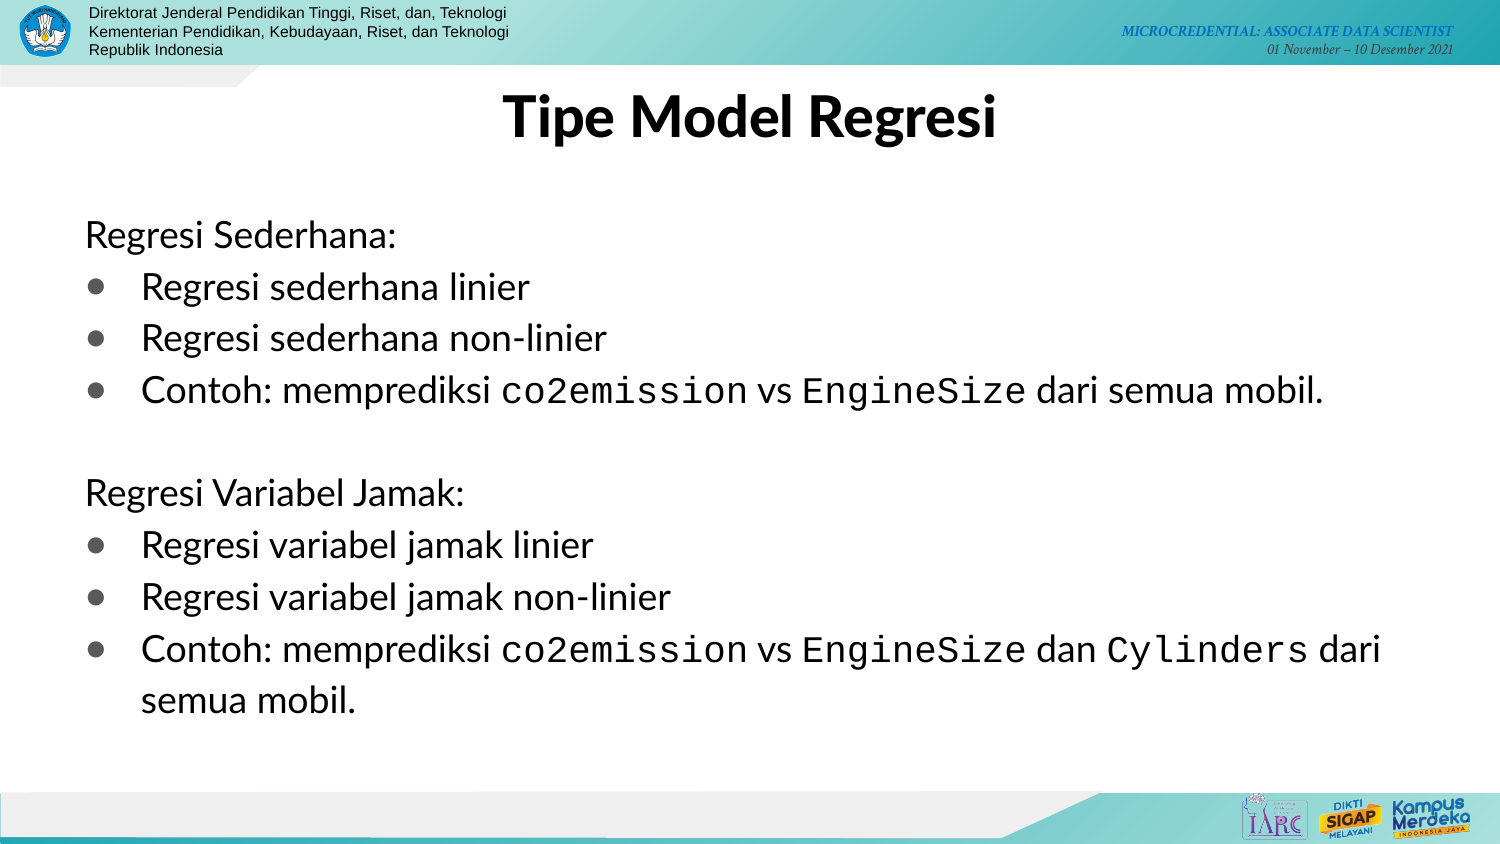

Tipe Model Regresi
Regresi Sederhana:
Regresi sederhana linier
Regresi sederhana non-linier
Contoh: memprediksi co2emission vs EngineSize dari semua mobil.

Regresi Variabel Jamak:
Regresi variabel jamak linier
Regresi variabel jamak non-linier
Contoh: memprediksi co2emission vs EngineSize dan Cylinders dari semua mobil.